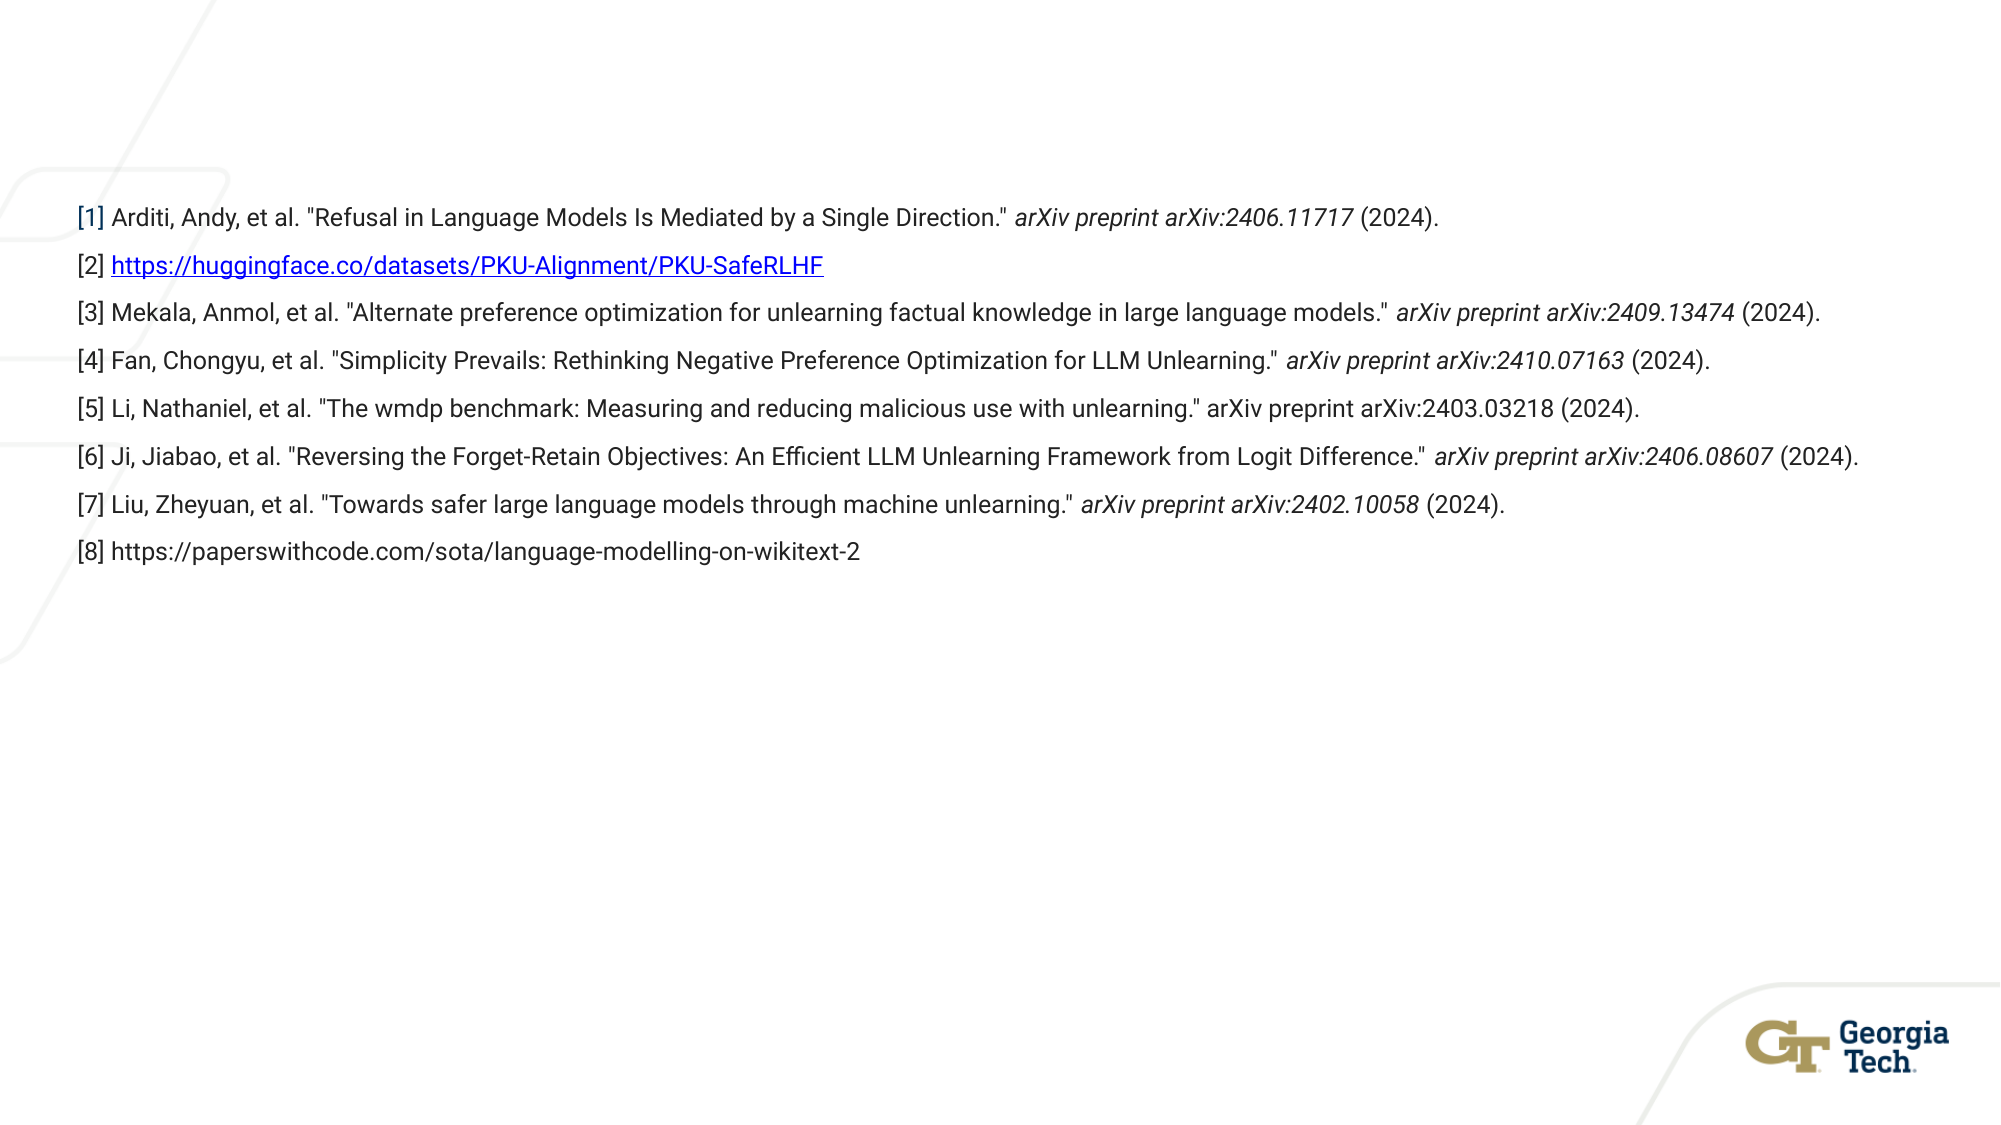

[1] Arditi, Andy, et al. "Refusal in Language Models Is Mediated by a Single Direction." arXiv preprint arXiv:2406.11717 (2024).
[2] https://huggingface.co/datasets/PKU-Alignment/PKU-SafeRLHF
[3] Mekala, Anmol, et al. "Alternate preference optimization for unlearning factual knowledge in large language models." arXiv preprint arXiv:2409.13474 (2024).
[4] Fan, Chongyu, et al. "Simplicity Prevails: Rethinking Negative Preference Optimization for LLM Unlearning." arXiv preprint arXiv:2410.07163 (2024).
[5] Li, Nathaniel, et al. "The wmdp benchmark: Measuring and reducing malicious use with unlearning." arXiv preprint arXiv:2403.03218 (2024).
[6] Ji, Jiabao, et al. "Reversing the Forget-Retain Objectives: An Efficient LLM Unlearning Framework from Logit Difference." arXiv preprint arXiv:2406.08607 (2024).
[7] Liu, Zheyuan, et al. "Towards safer large language models through machine unlearning." arXiv preprint arXiv:2402.10058 (2024).
[8] https://paperswithcode.com/sota/language-modelling-on-wikitext-2